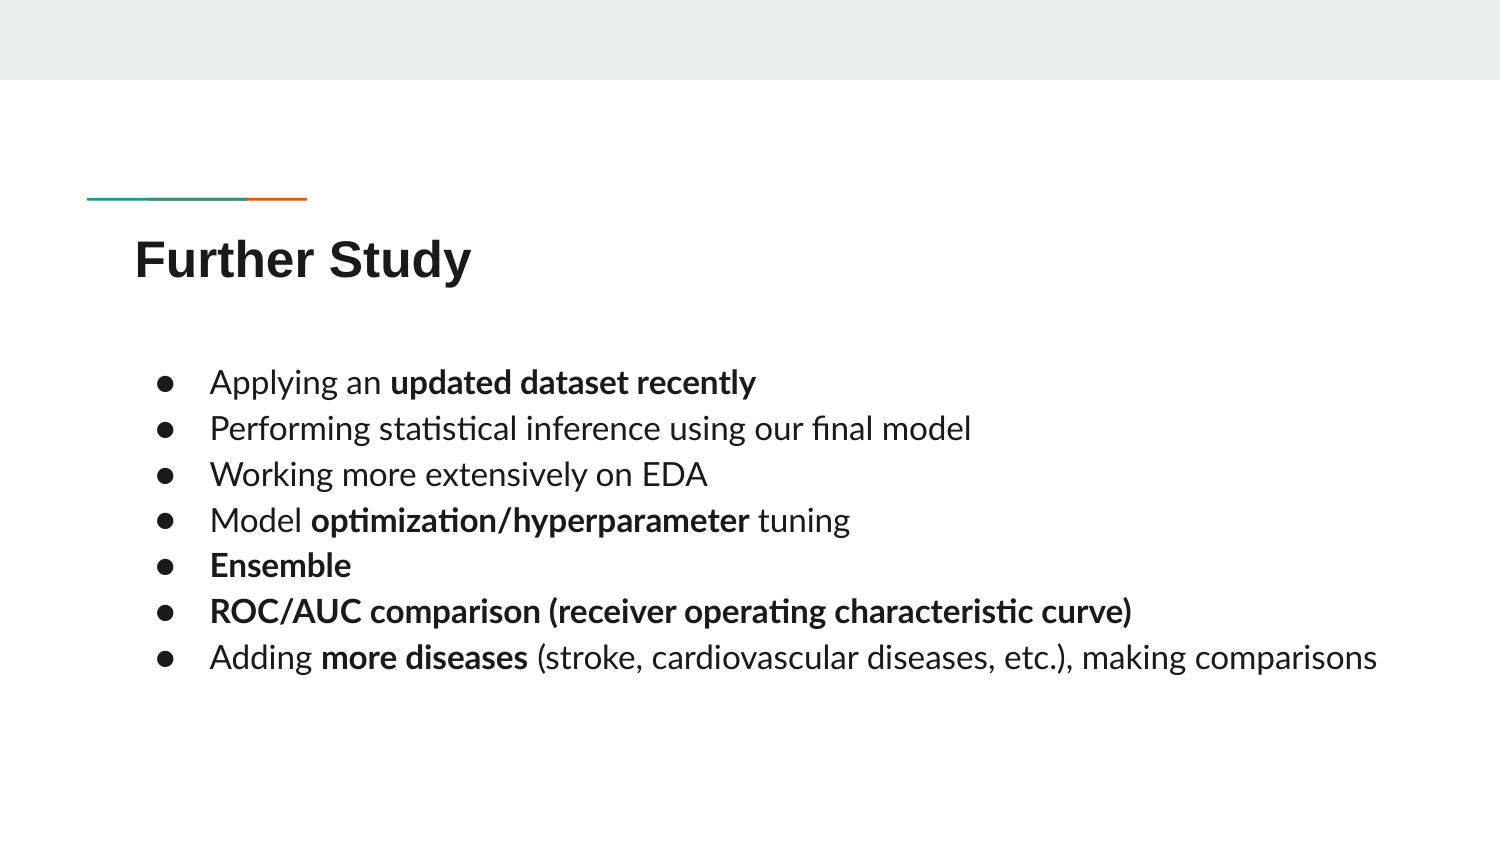

# Further Study
Applying an updated dataset recently
Performing statistical inference using our final model
Working more extensively on EDA
Model optimization/hyperparameter tuning
Ensemble
ROC/AUC comparison (receiver operating characteristic curve)
Adding more diseases (stroke, cardiovascular diseases, etc.), making comparisons